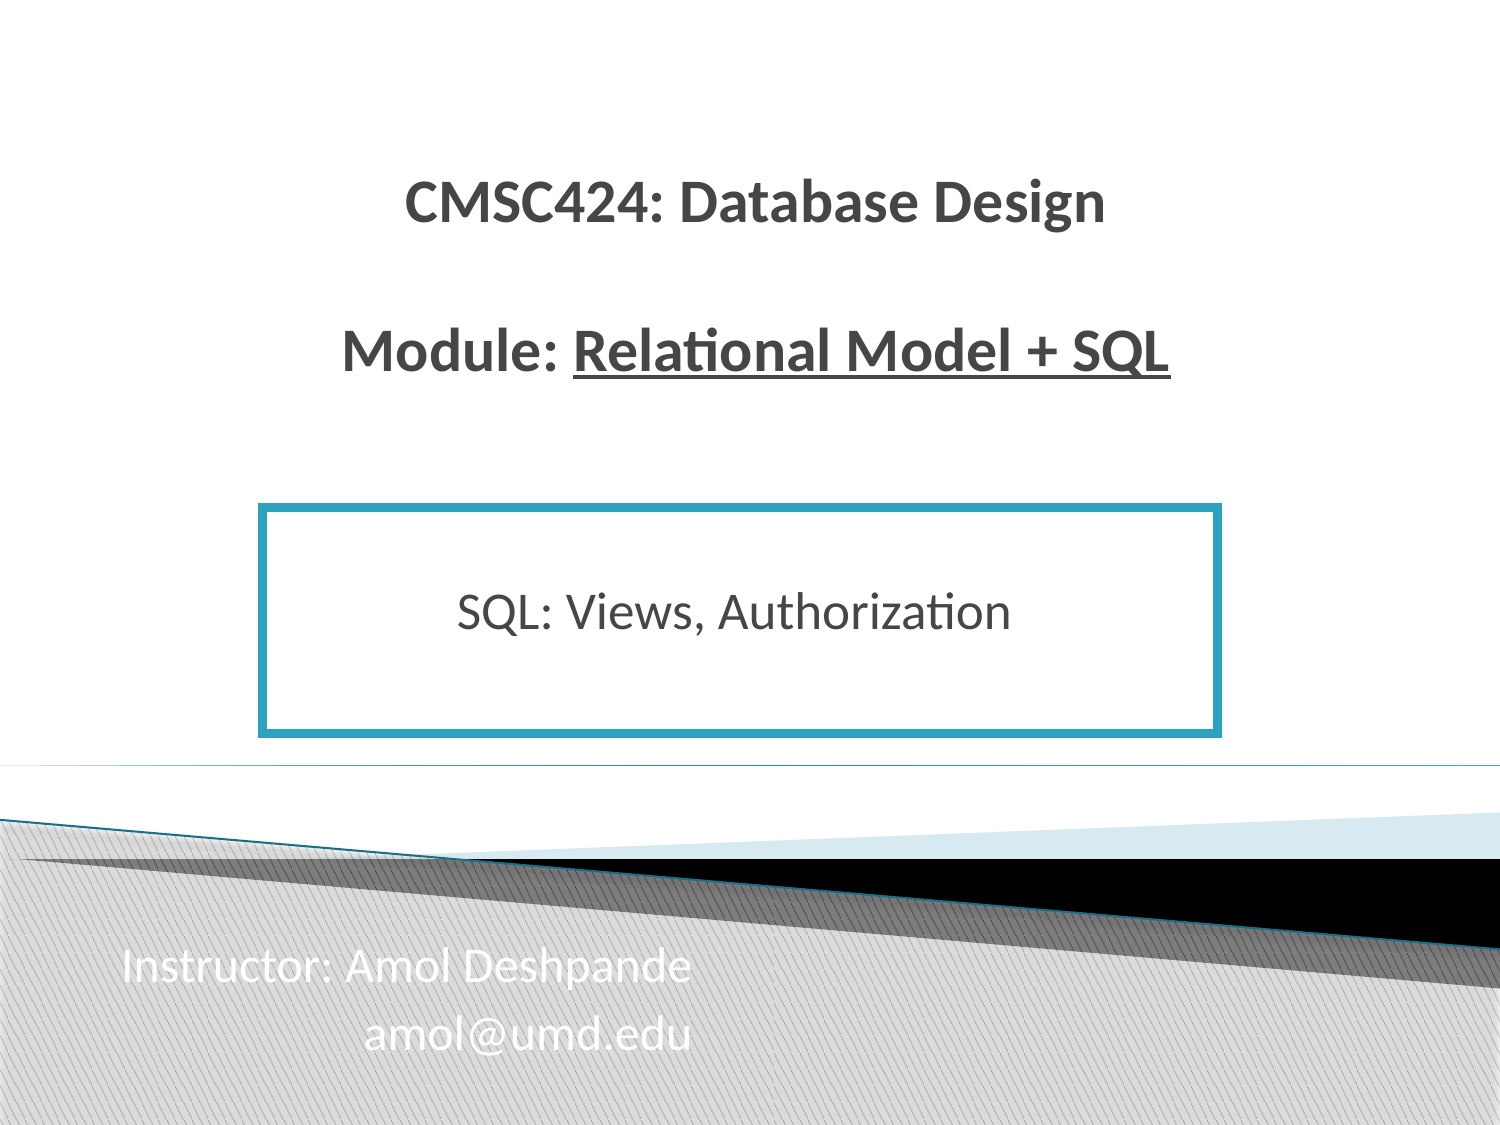

# CMSC424: Database Design Module: Relational Model + SQL
SQL: Views, Authorization
Instructor: Amol Deshpande
                   amol@umd.edu